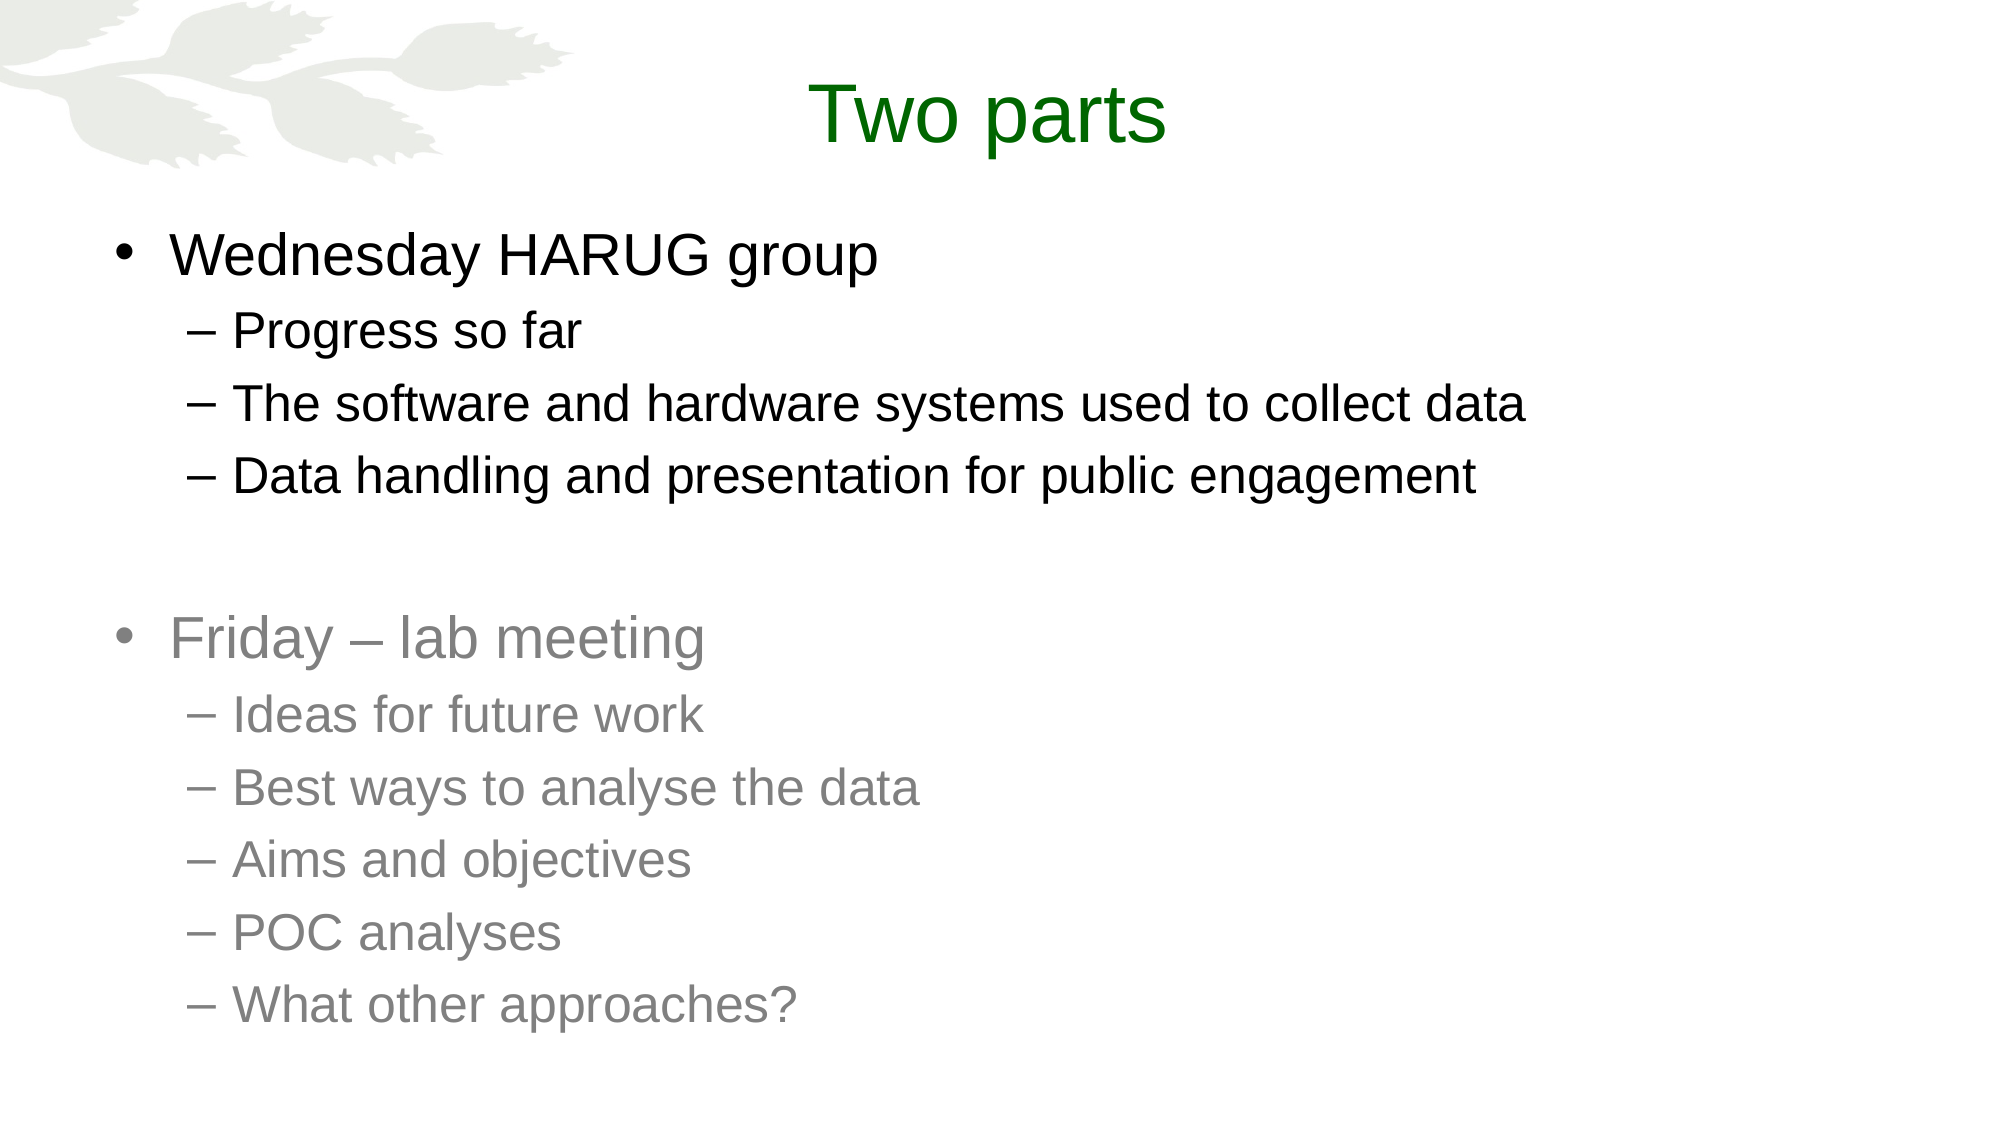

# Two parts
Wednesday HARUG group
Progress so far
The software and hardware systems used to collect data
Data handling and presentation for public engagement

Friday – lab meeting
Ideas for future work
Best ways to analyse the data
Aims and objectives
POC analyses
What other approaches?